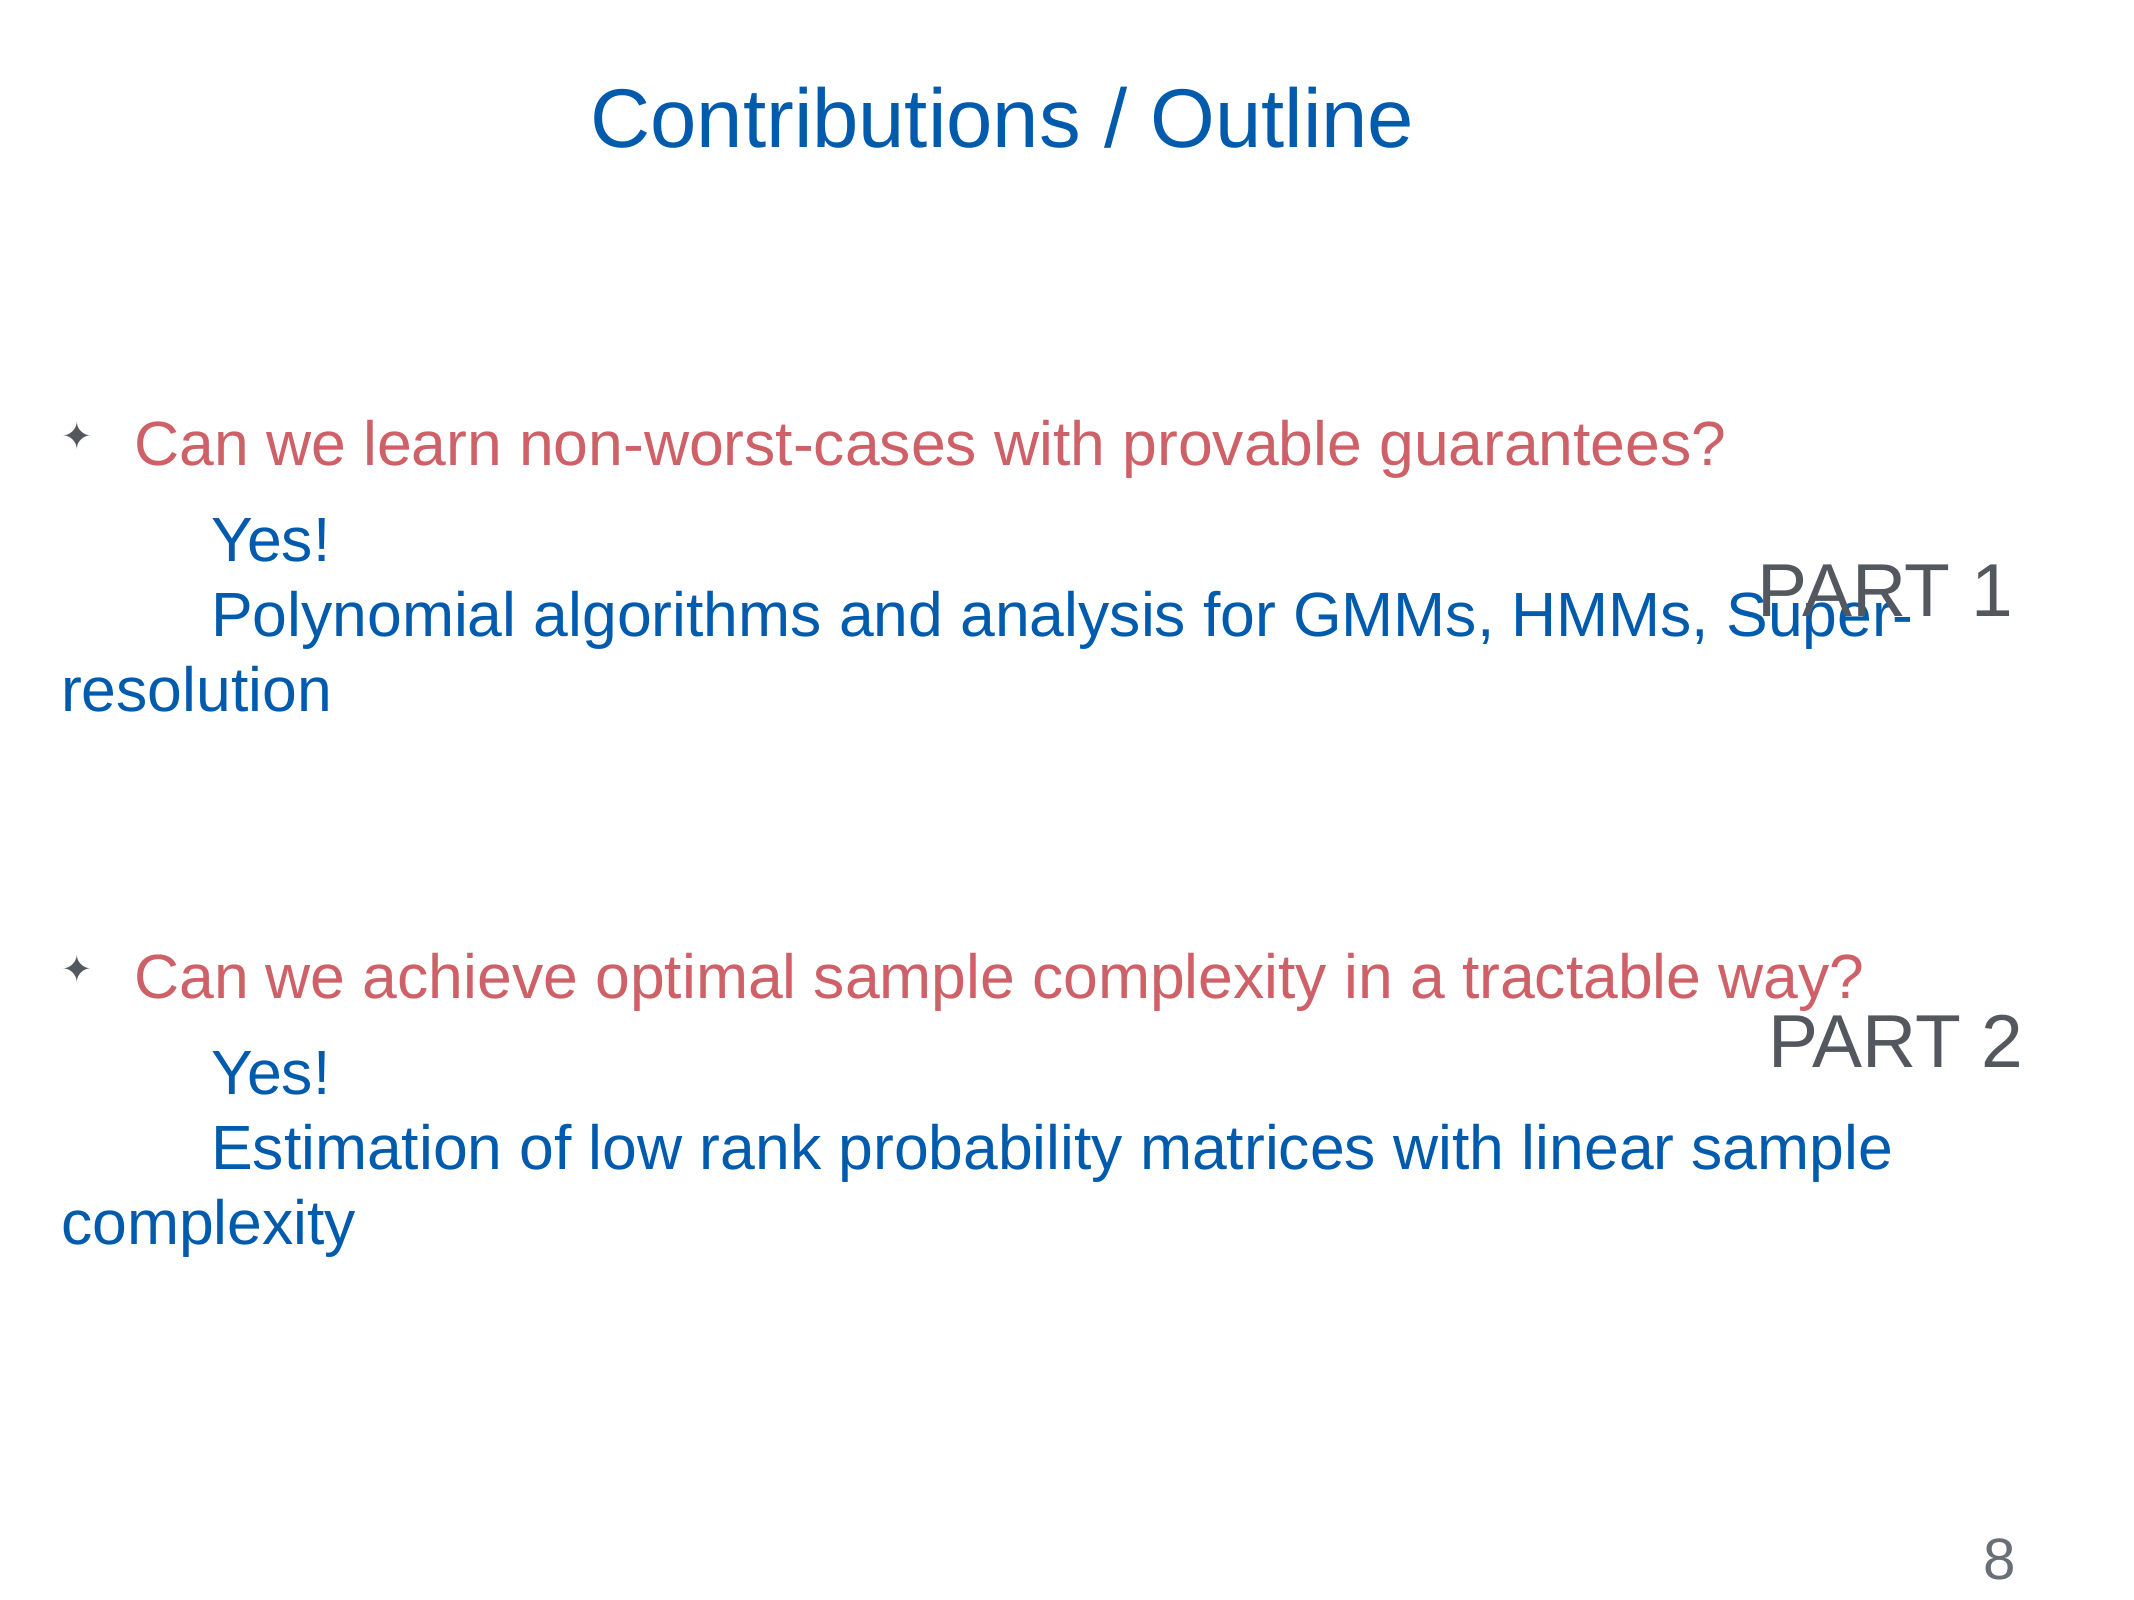

# Contributions / Outline
Can we learn non-worst-cases with provable guarantees?
	Yes!
	Polynomial algorithms and analysis for GMMs, HMMs, Super-resolution

Can we achieve optimal sample complexity in a tractable way?
	Yes!
	Estimation of low rank probability matrices with linear sample complexity
PART 1
PART 2